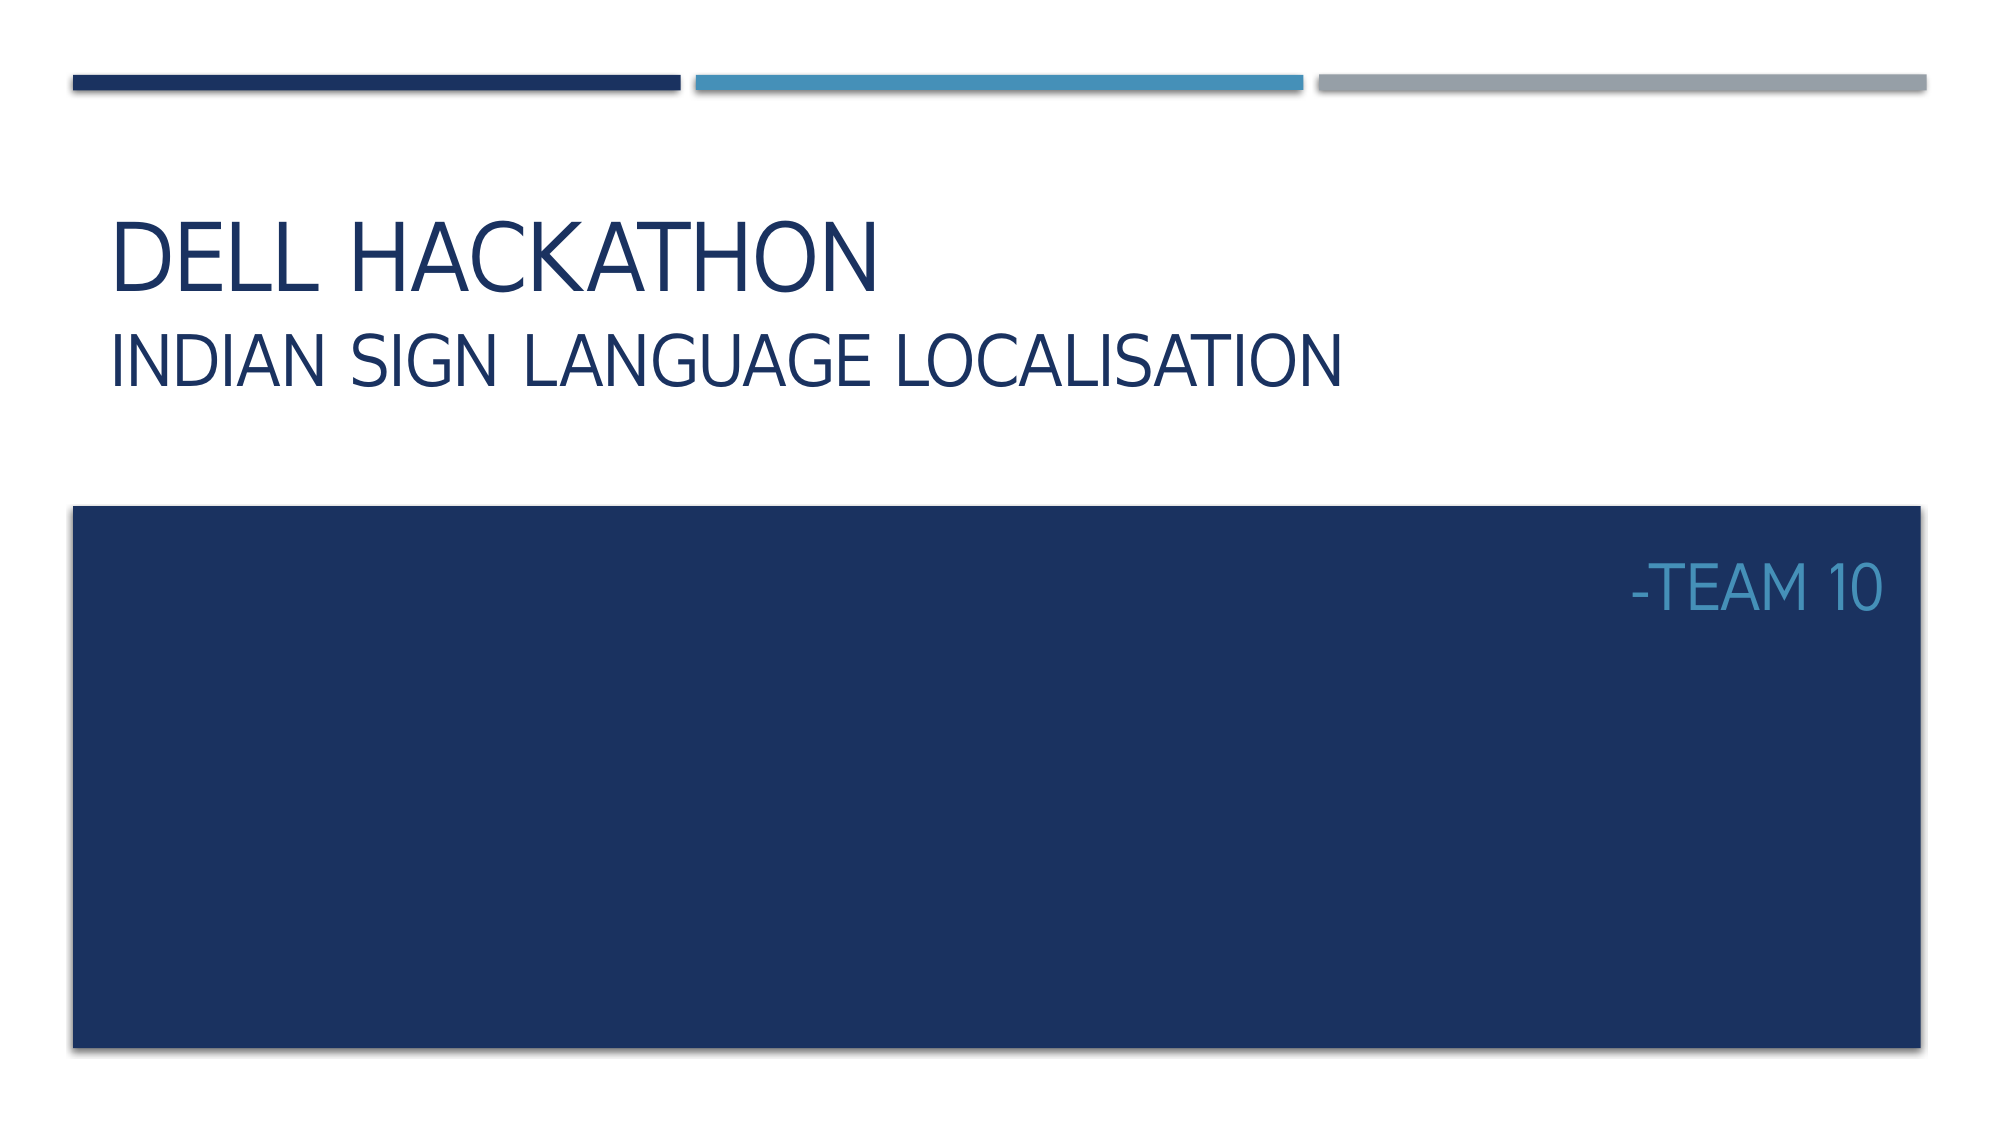

# Dell Hackathon Indian Sign Language Localisation
-Team 10